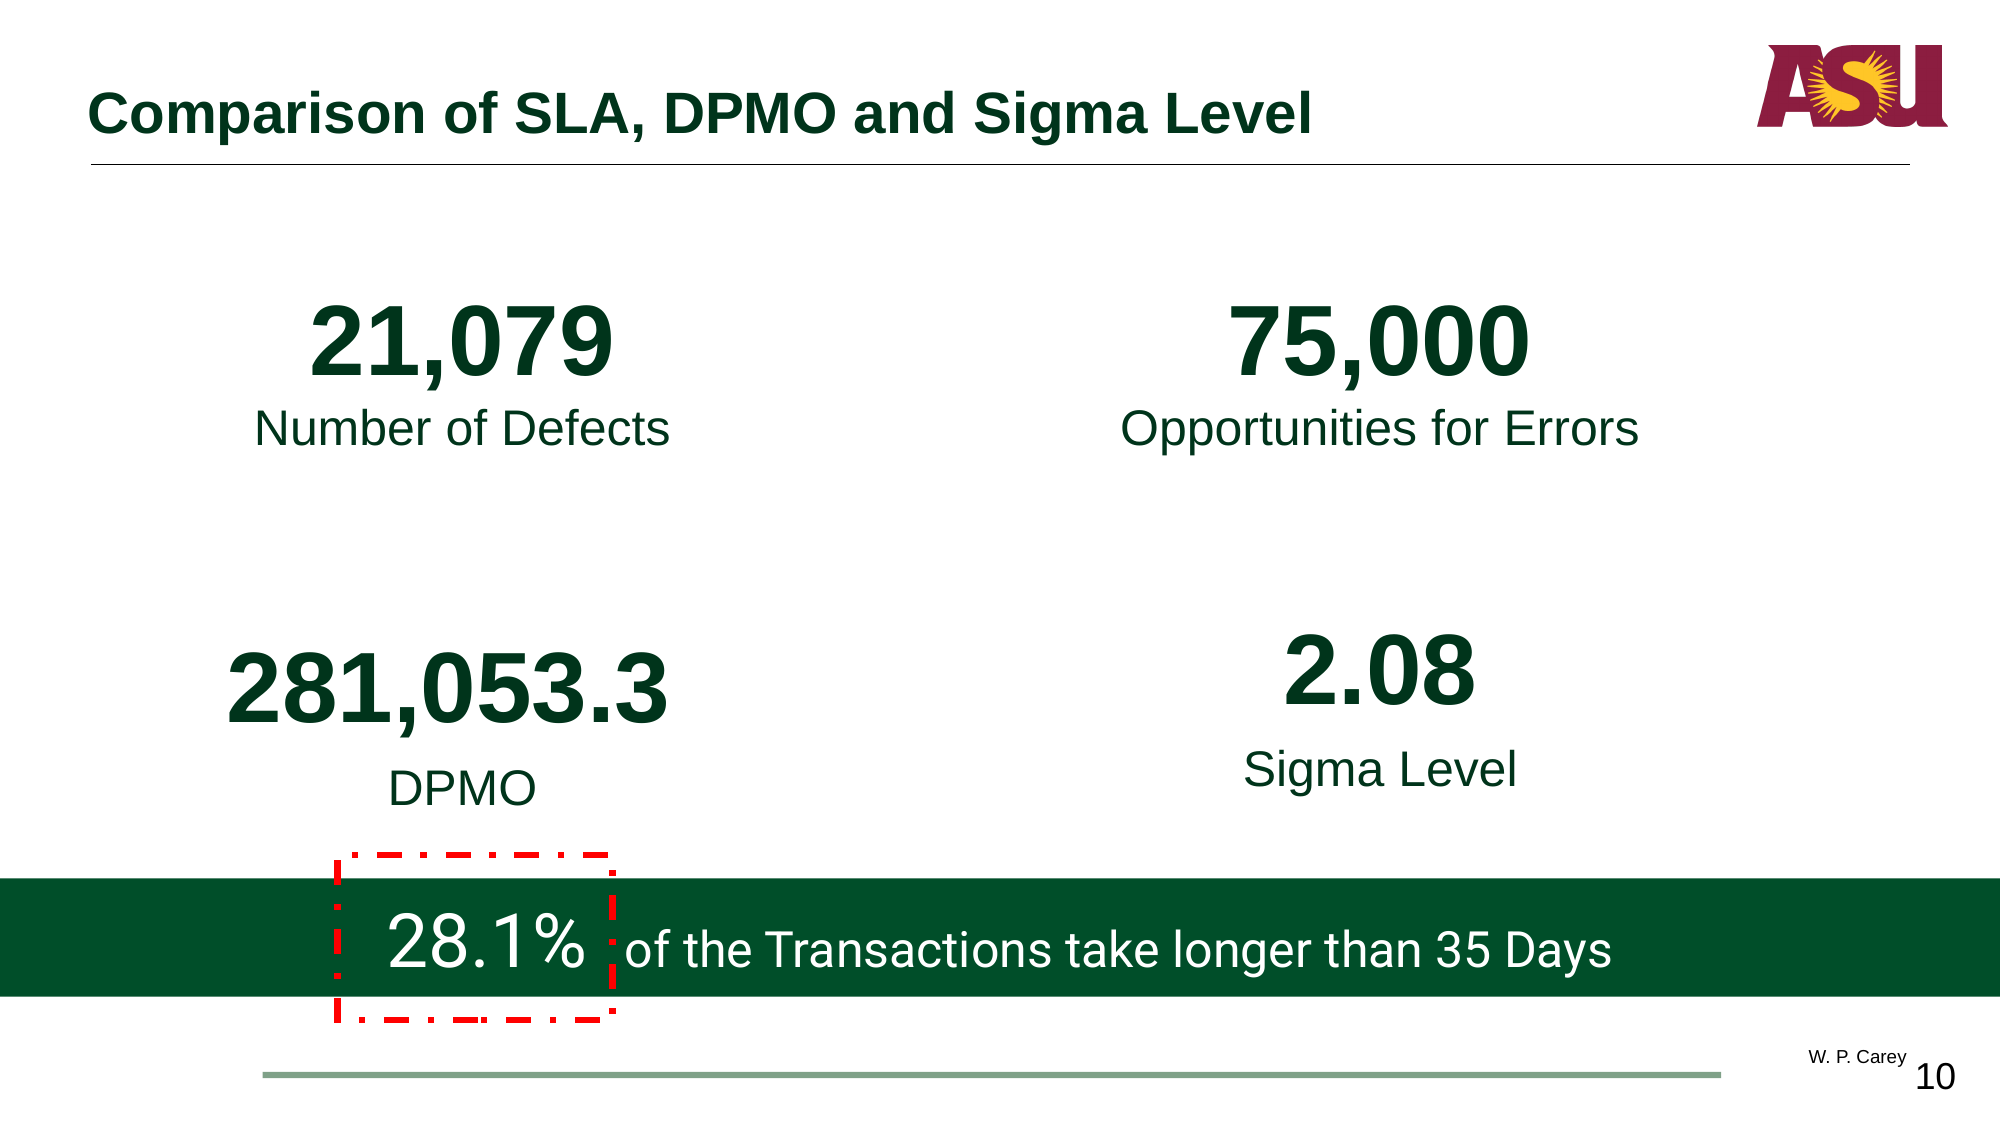

# Comparison of SLA, DPMO and Sigma Level
75,000 Opportunities for Errors
21,079 Number of Defects
2.08
Sigma Level
281,053.3
DPMO

28.1%  of the Transactions take longer than 35 Days
10